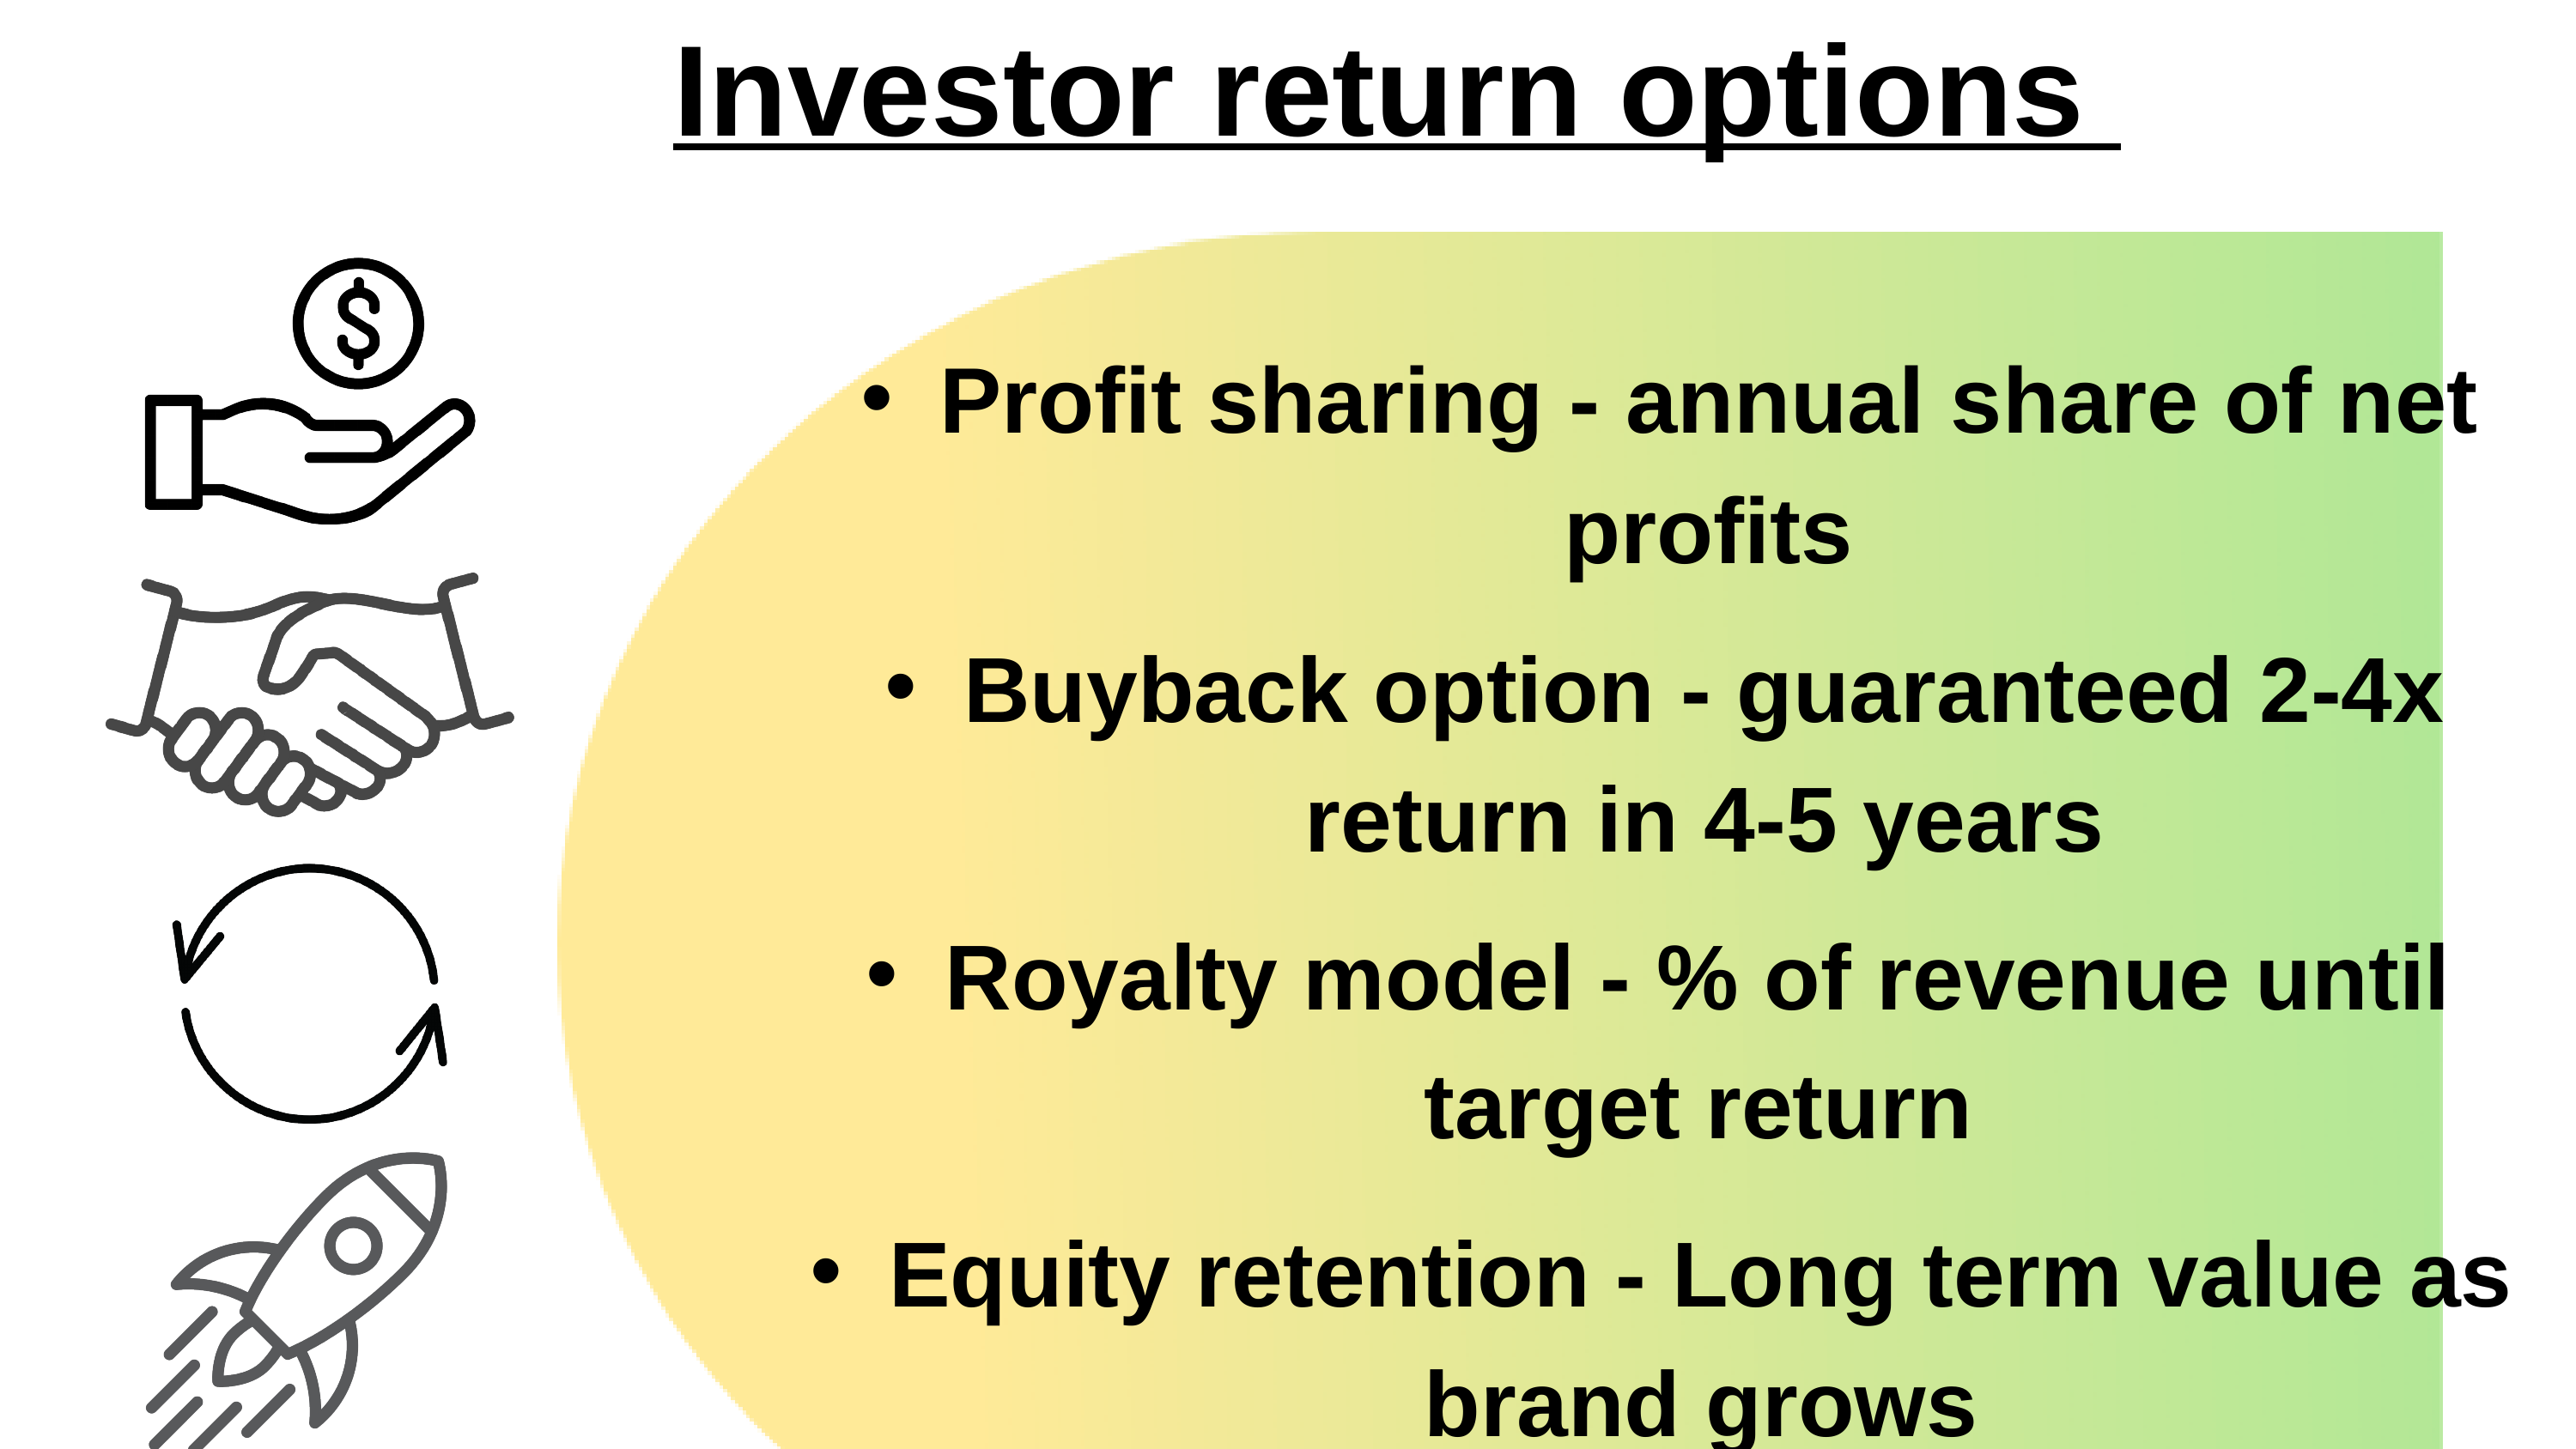

Investor return options

Profit sharing - annual share of net profits

Buyback option - guaranteed 2-4x return in 4-5 years

Royalty model - % of revenue until target return

Equity retention - Long term value as brand grows